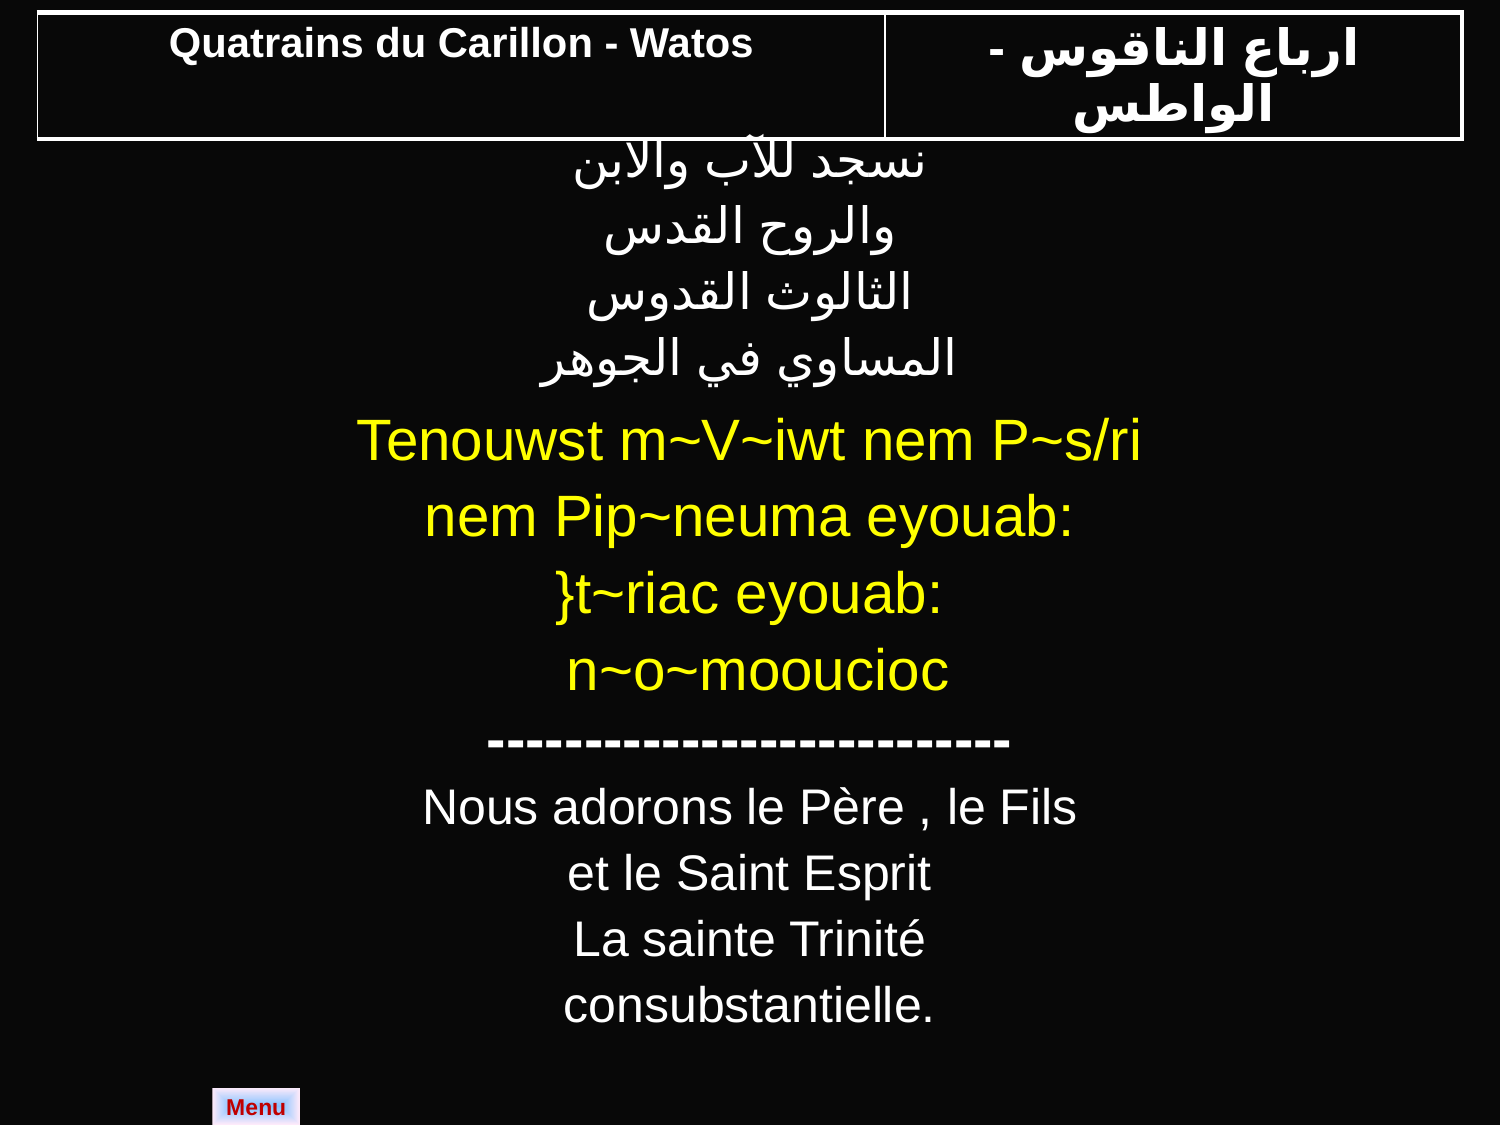

| Quatrains du Carillon - Watos | ارباع الناقوس - الواطس |
| --- | --- |
| نسجد للآب والابن والروح القدس الثالوث القدوس المساوي في الجوهر |
| --- |
| Tenouwst m~V~iwt nem P~s/ri nem Pip~neuma eyouab: }t~riac eyouab: n~o~mooucioc |
| --------------------------- Nous adorons le Père , le Fils et le Saint Esprit La sainte Trinité consubstantielle. |
Menu